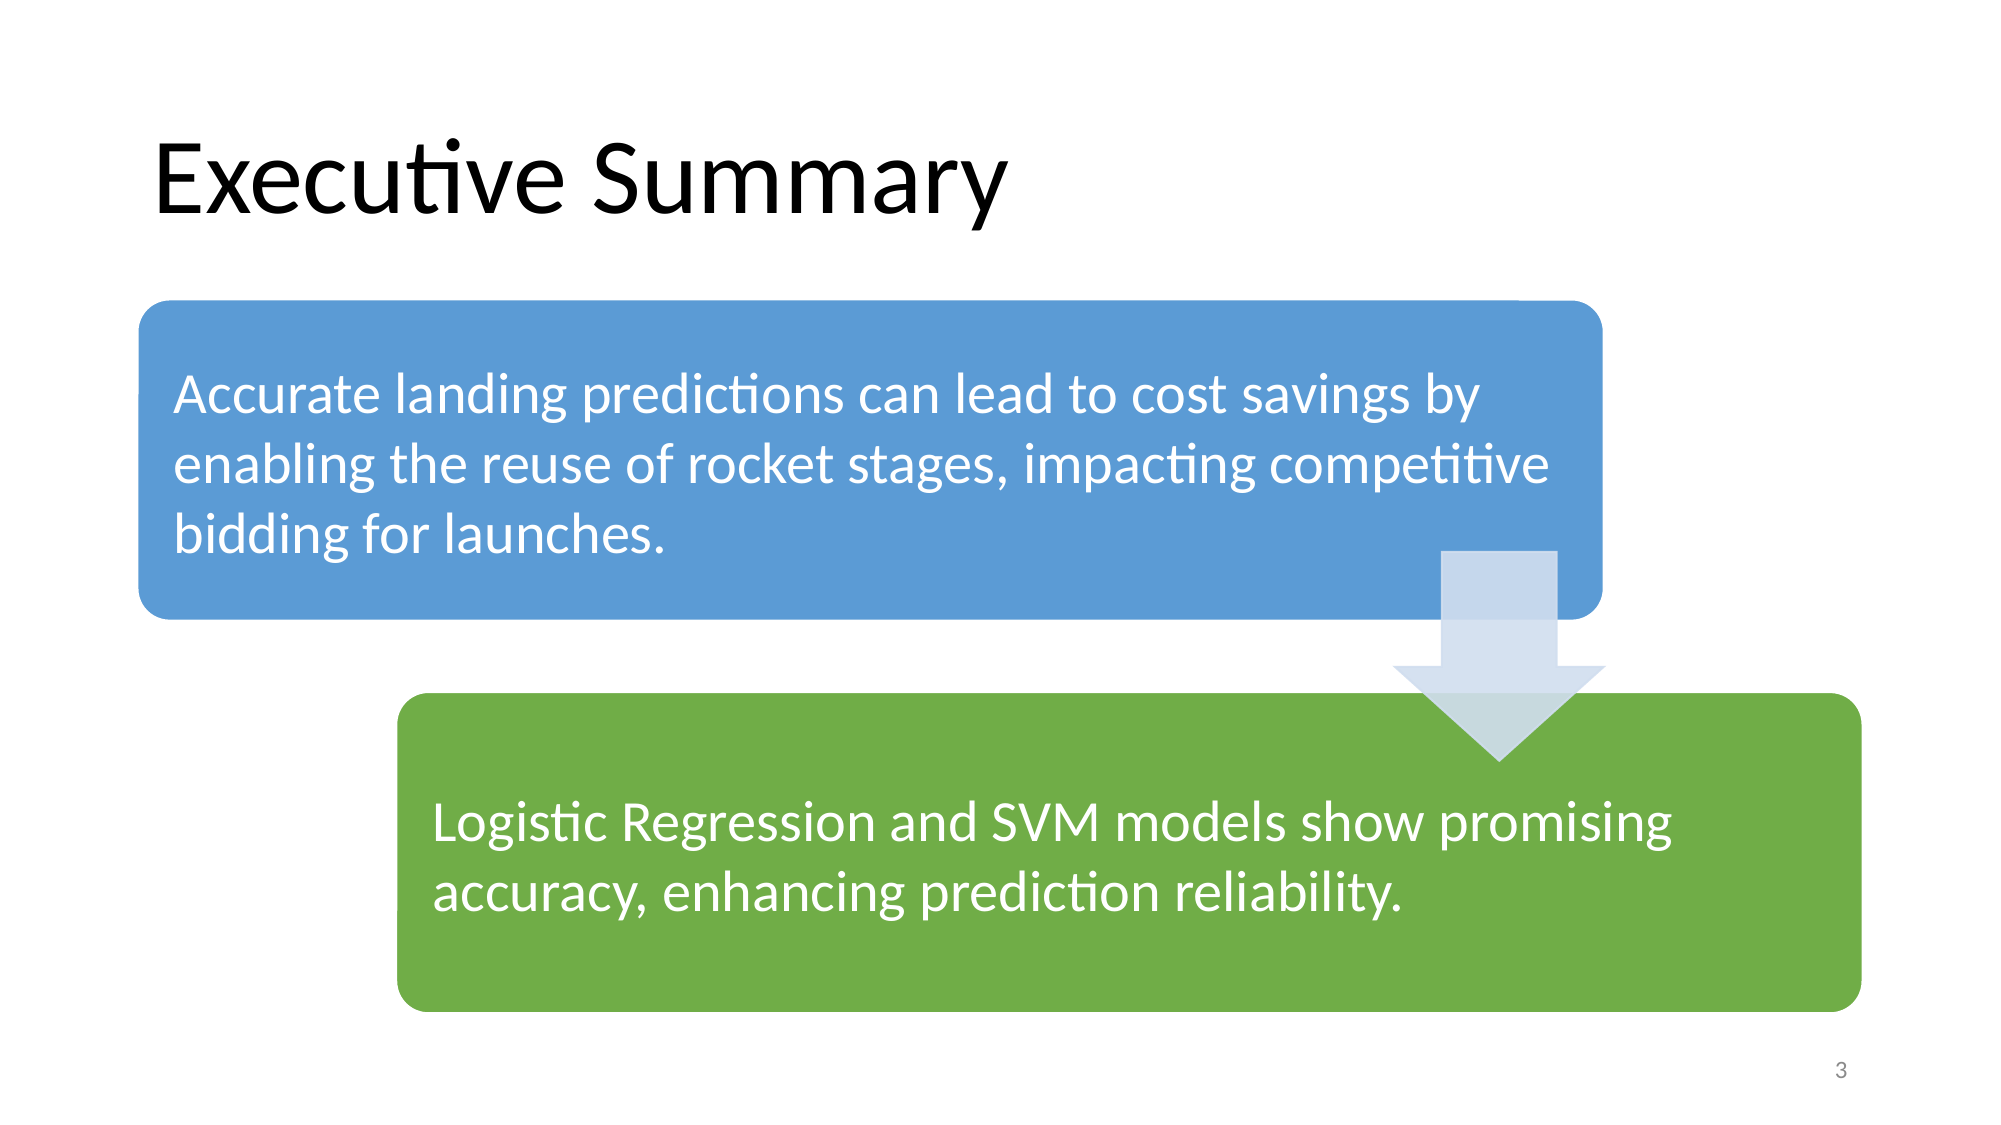

Executive Summary
Accurate landing predictions can lead to cost savings by enabling the reuse of rocket stages, impacting competitive bidding for launches.
Logistic Regression and SVM models show promising accuracy, enhancing prediction reliability.

3